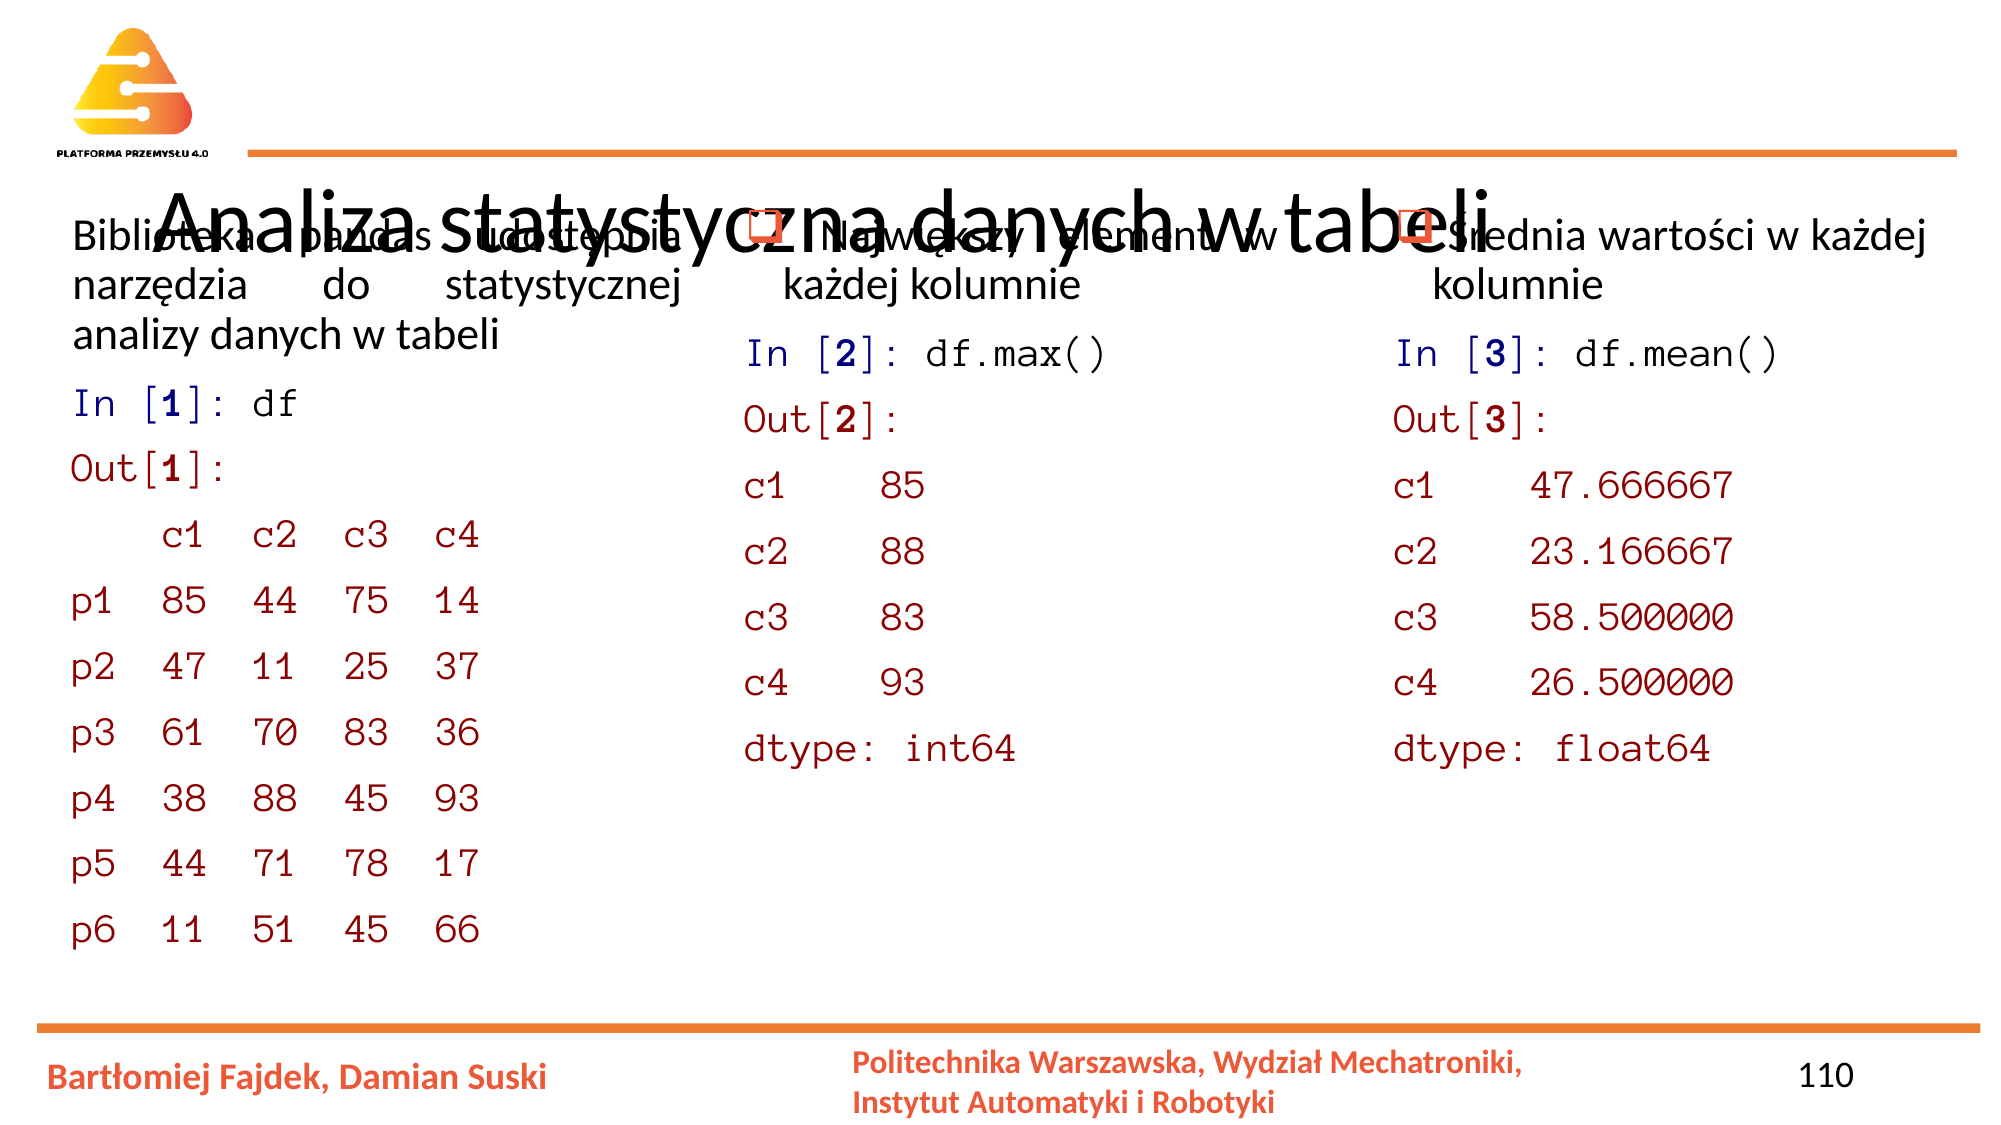

# Analiza statystyczna danych w tabeli
Biblioteka pandas udostępnia narzędzia do statystycznej analizy danych w tabeli
In [1]: df
Out[1]:
    c1  c2  c3  c4
p1  85  44  75  14
p2  47  11  25  37
p3  61  70  83  36
p4  38  88  45  93
p5  44  71  78  17
p6  11  51  45  66
 Największy element w każdej kolumnie
In [2]: df.max()
Out[2]:
c1    85
c2    88
c3    83
c4    93
dtype: int64

 Średnia wartości w każdej kolumnie
In [3]: df.mean()
Out[3]:
c1    47.666667
c2    23.166667
c3    58.500000
c4    26.500000
dtype: float64

110